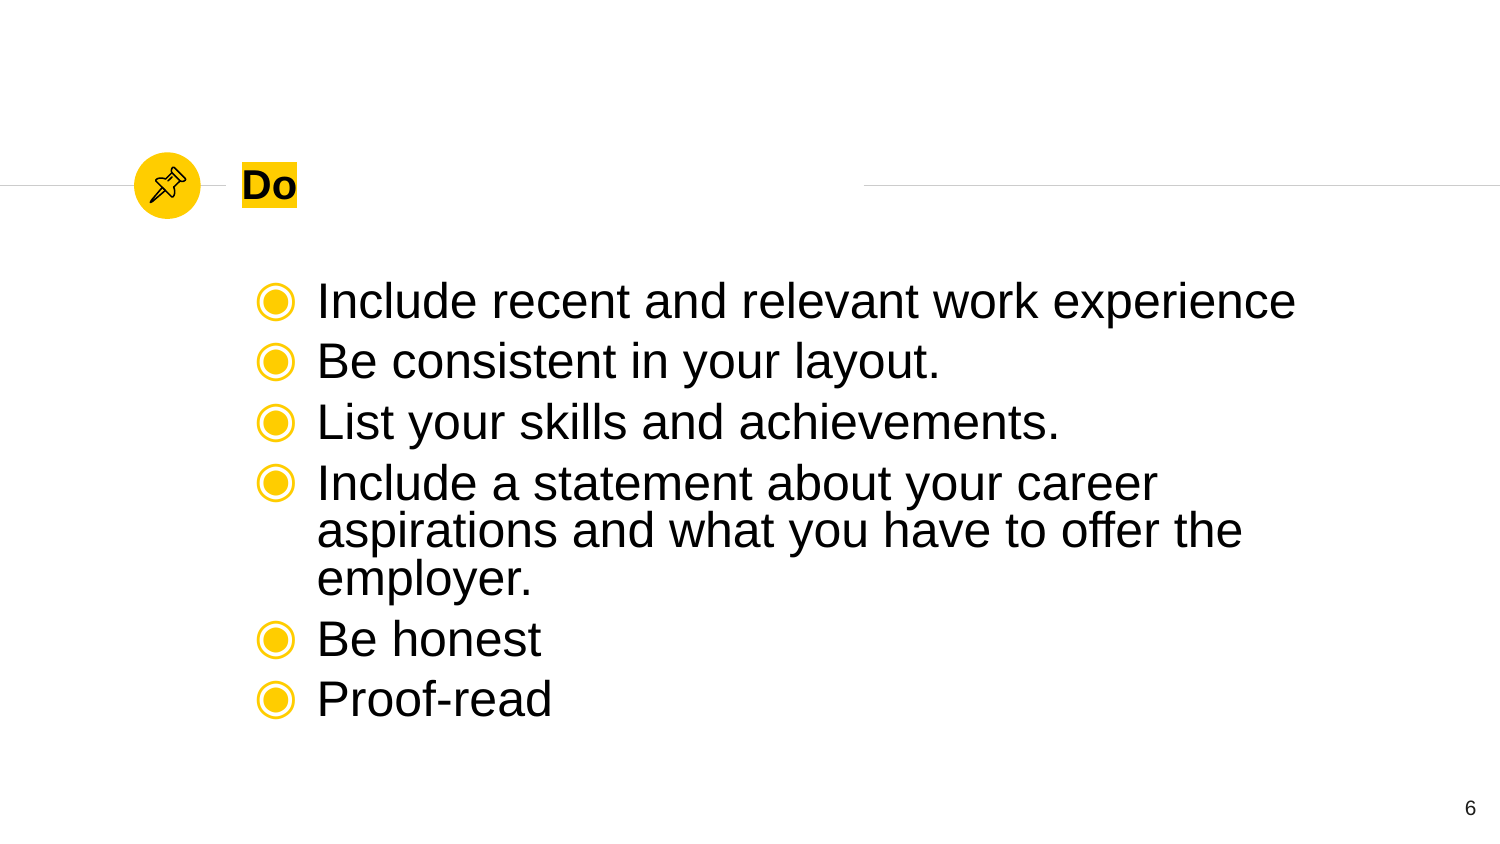

# Do

Include recent and relevant work experience
Be consistent in your layout.
List your skills and achievements.
Include a statement about your career aspirations and what you have to offer the employer.
Be honest
Proof-read
6